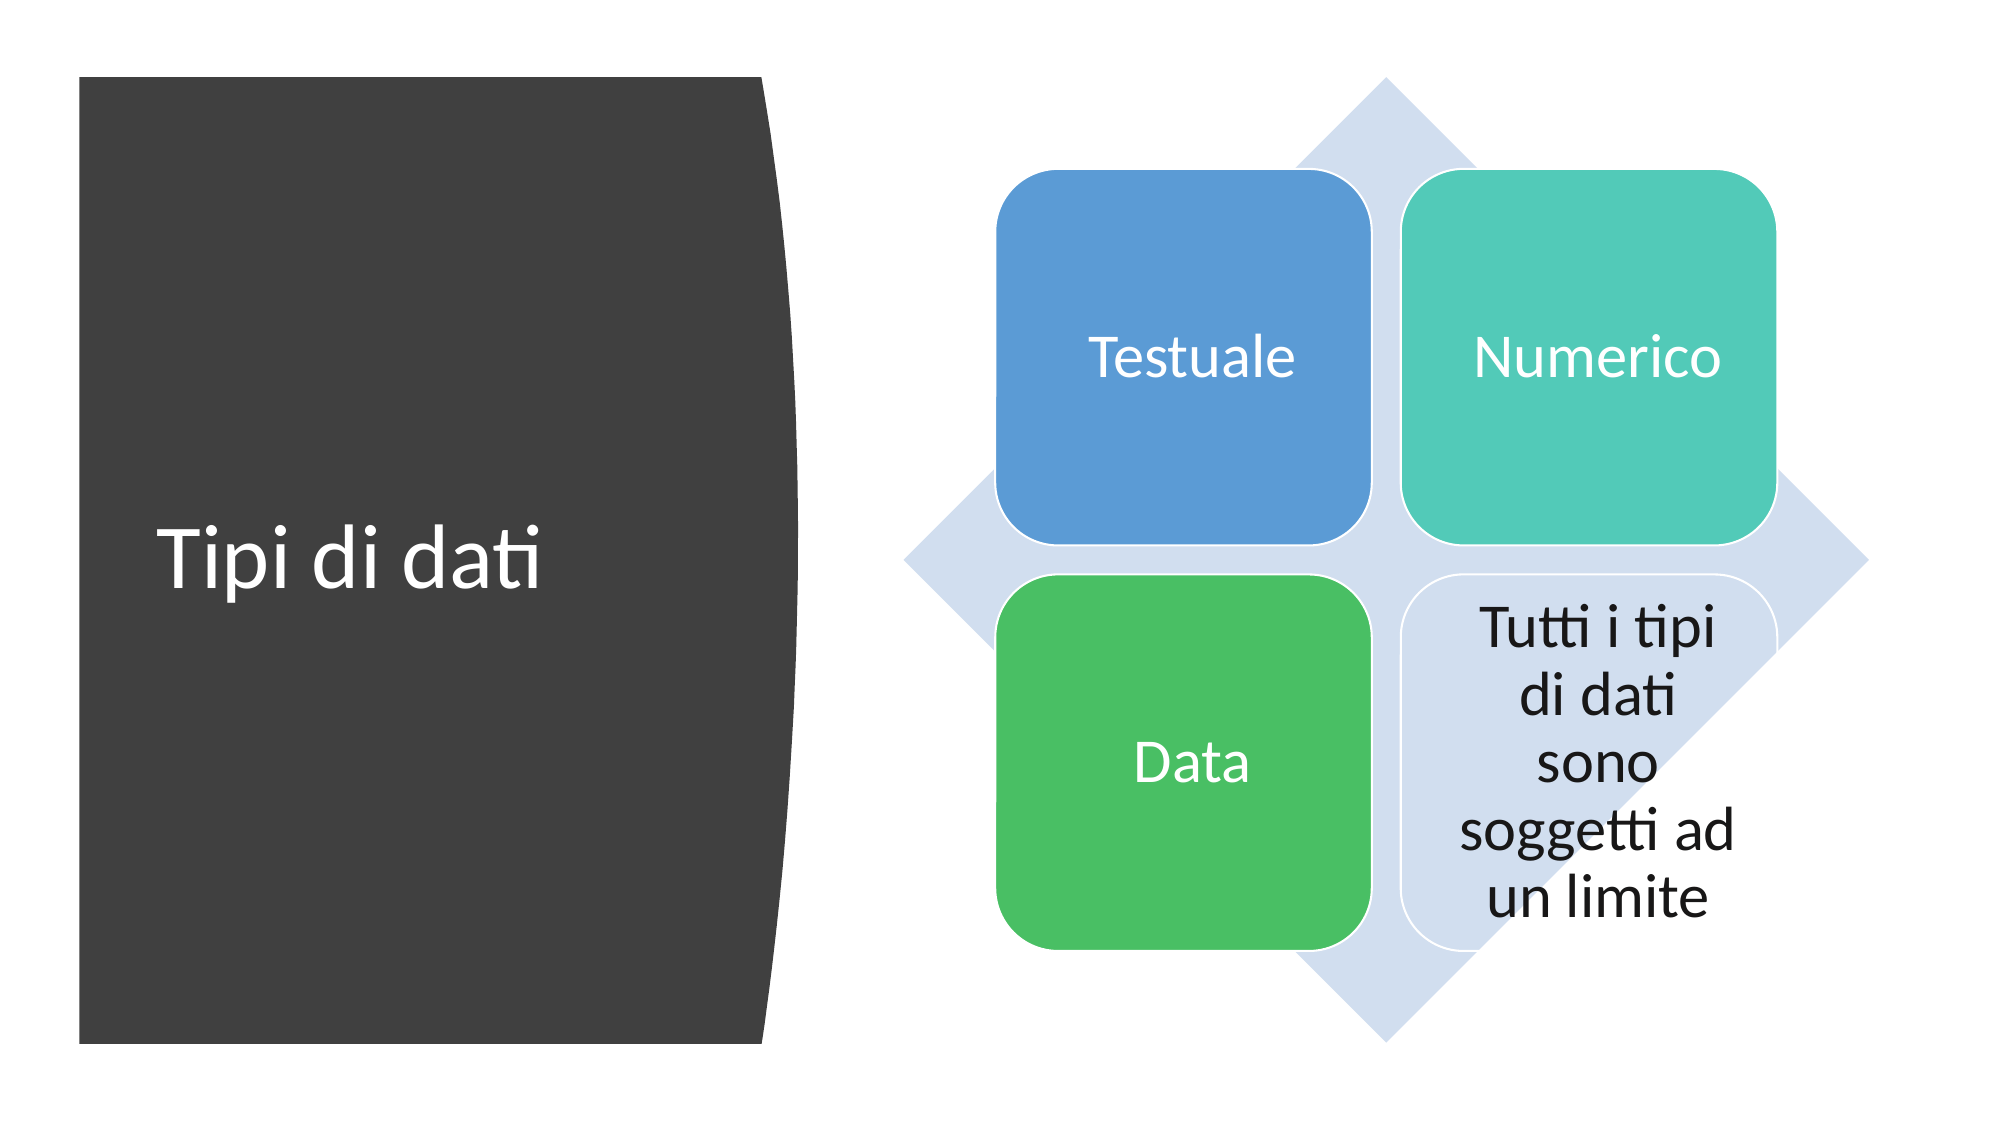

Testuale
Numerico
Data
Tutti i tipi di dati sono soggetti ad un limite

# Tipi di dati